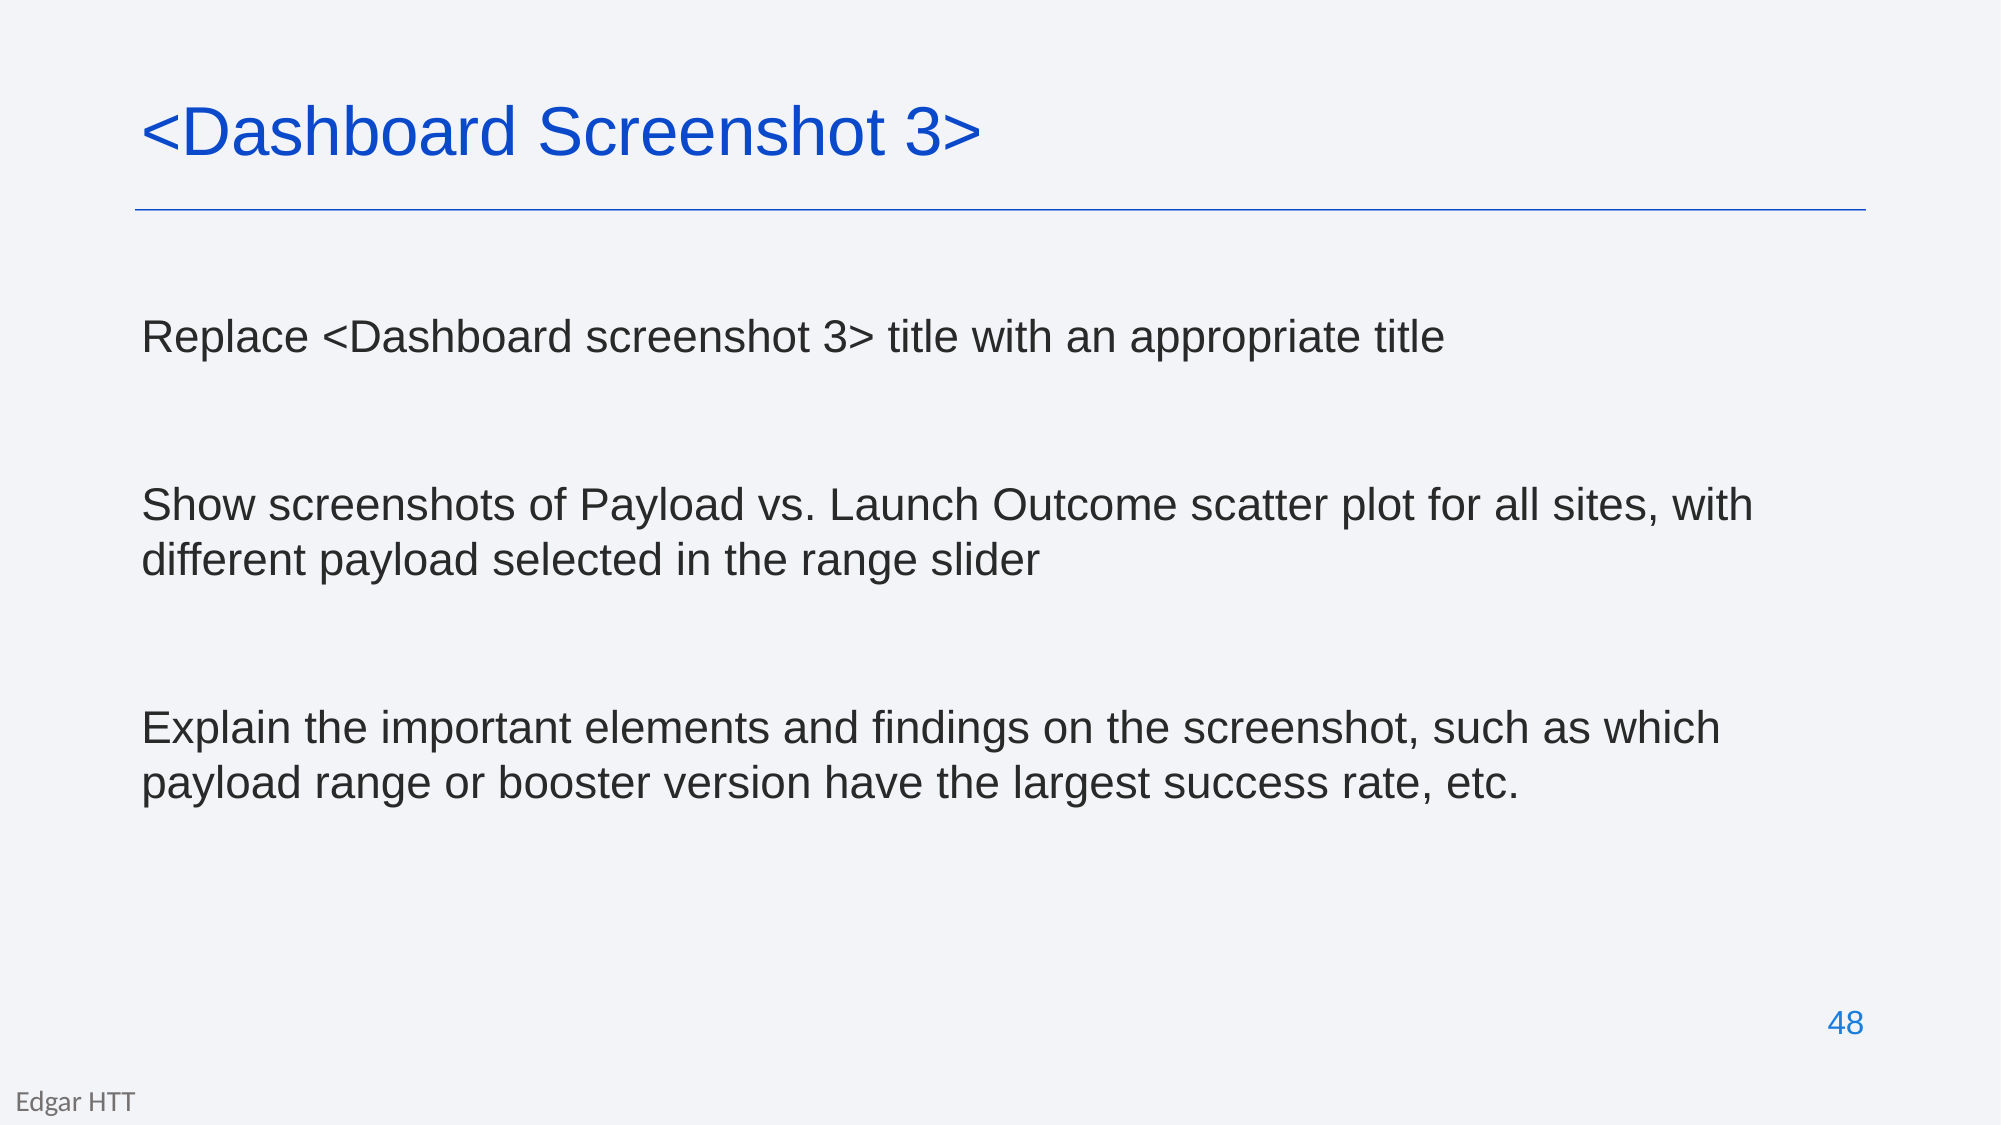

<Dashboard Screenshot 3>
Replace <Dashboard screenshot 3> title with an appropriate title

Show screenshots of Payload vs. Launch Outcome scatter plot for all sites, with different payload selected in the range slider

Explain the important elements and findings on the screenshot, such as which payload range or booster version have the largest success rate, etc.

48